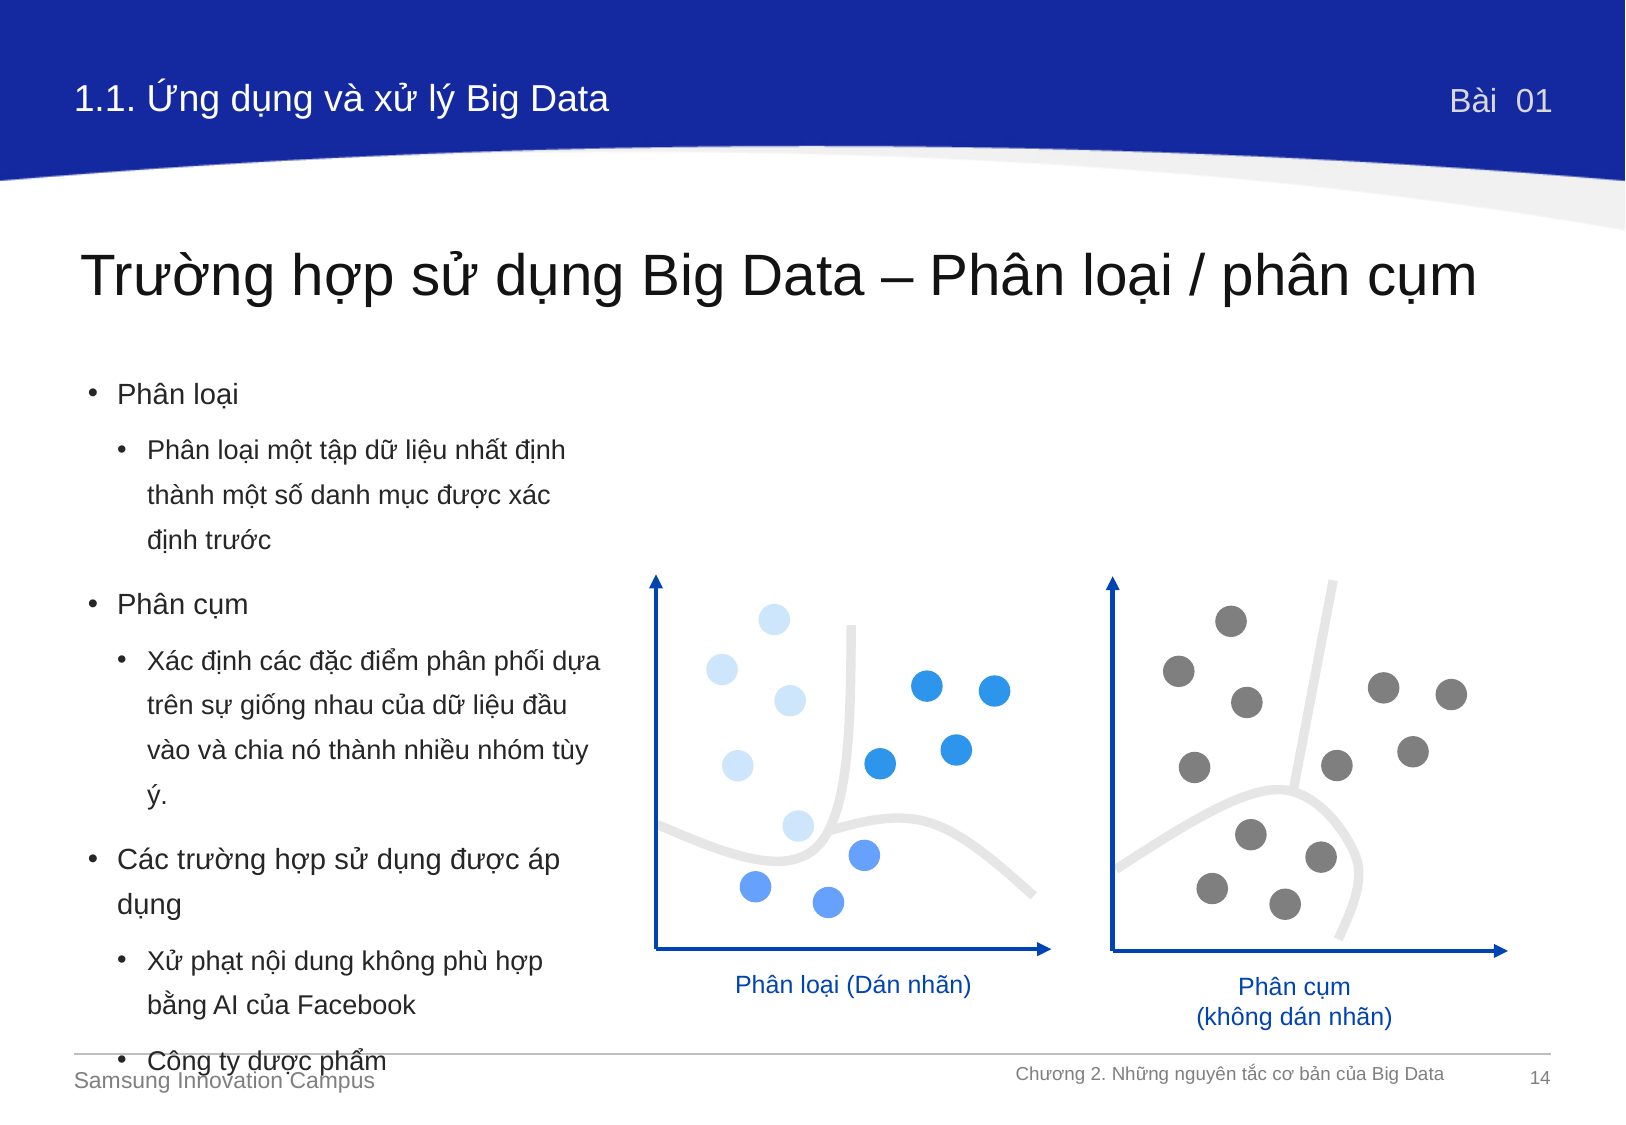

1.1. Ứng dụng và xử lý Big Data
Bài  01
Trường hợp sử dụng Big Data – Phân loại / phân cụm
Phân loại
Phân loại một tập dữ liệu nhất định thành một số danh mục được xác định trước
Phân cụm
Xác định các đặc điểm phân phối dựa trên sự giống nhau của dữ liệu đầu vào và chia nó thành nhiều nhóm tùy ý.
Các trường hợp sử dụng được áp dụng
Xử phạt nội dung không phù hợp bằng AI của Facebook
Công ty dược phẩm

Phân loại (Dán nhãn)

Phân cụm
(không dán nhãn)